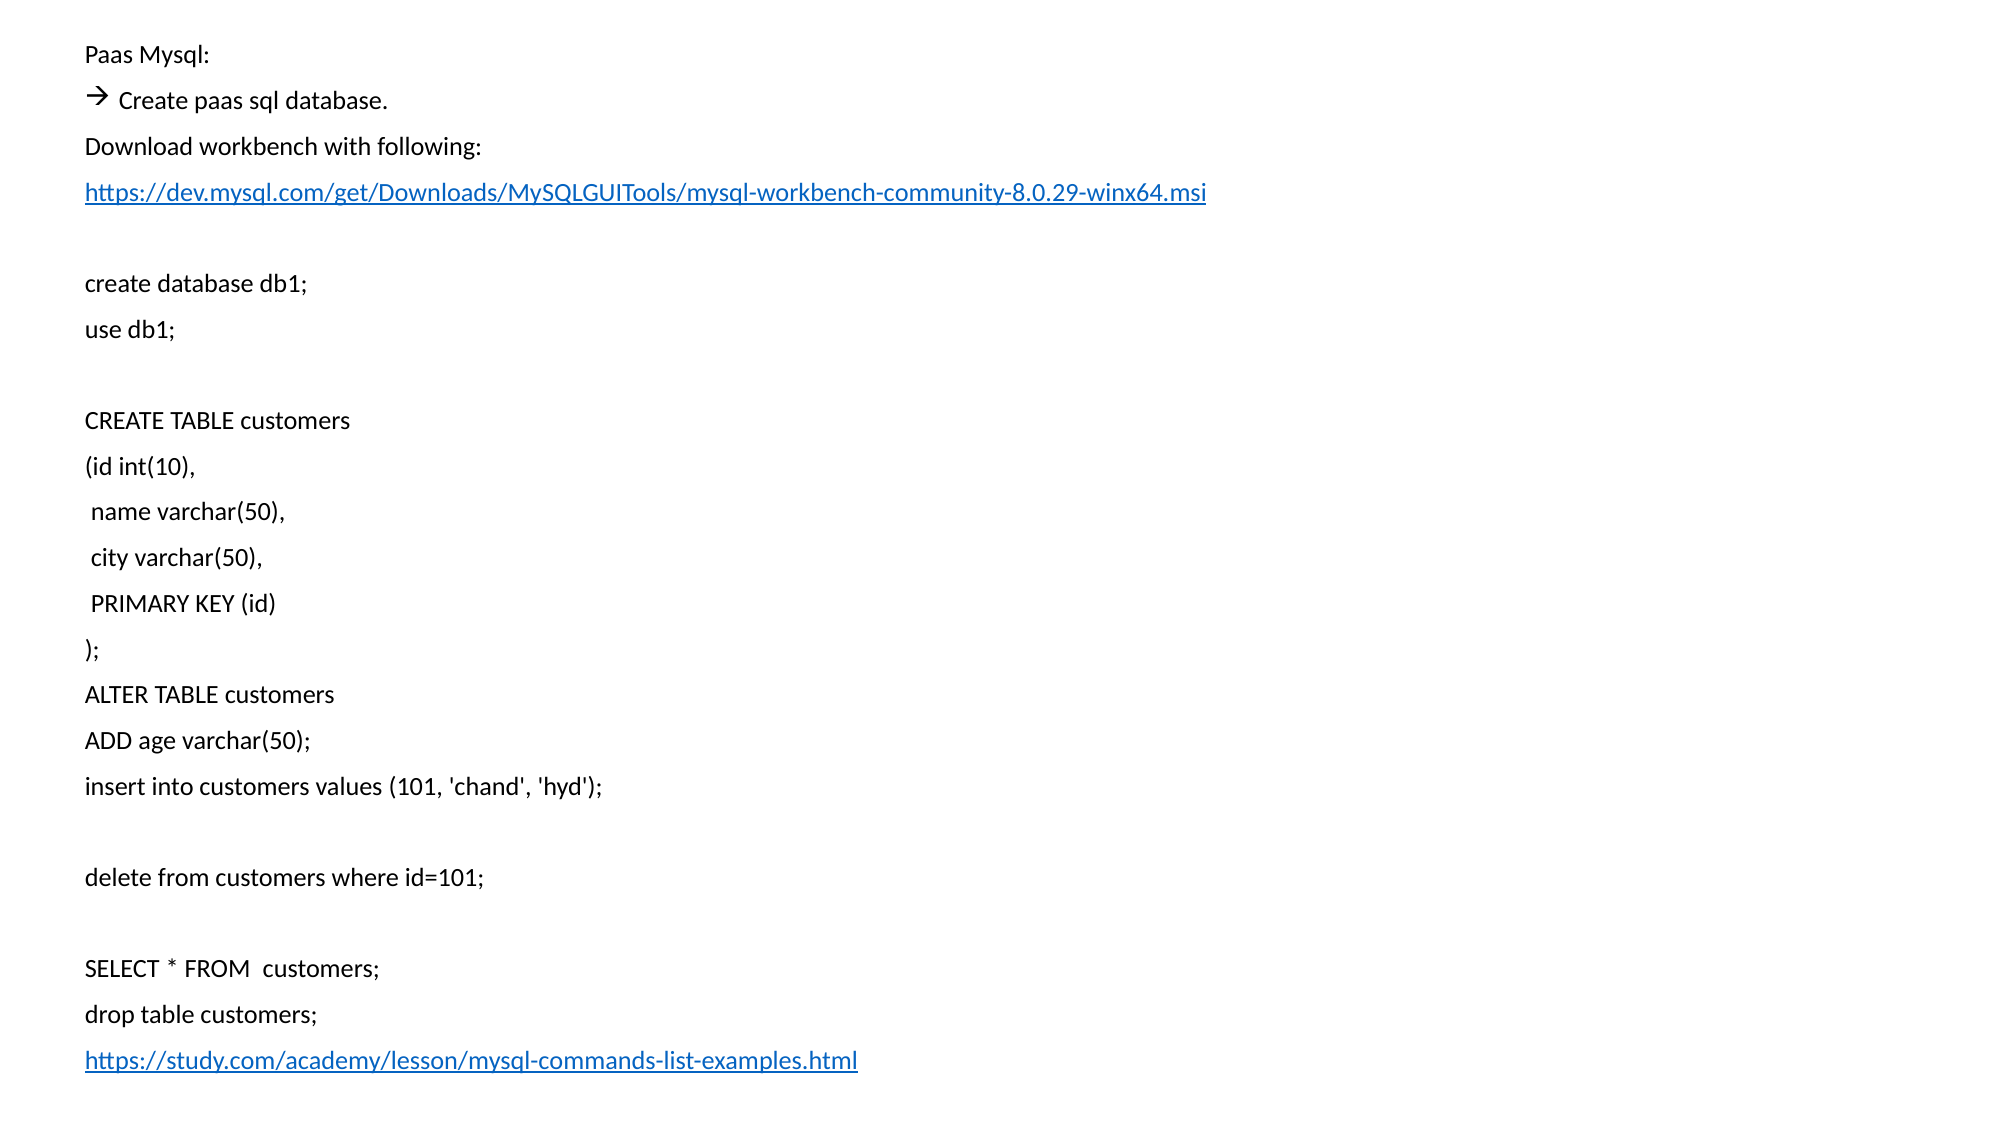

Paas Mysql:
Create paas sql database.
Download workbench with following:
https://dev.mysql.com/get/Downloads/MySQLGUITools/mysql-workbench-community-8.0.29-winx64.msi

create database db1;
use db1;

CREATE TABLE customers
(id int(10),
 name varchar(50),
 city varchar(50),
 PRIMARY KEY (id)
);
ALTER TABLE customers
ADD age varchar(50);
insert into customers values (101, 'chand', 'hyd');

delete from customers where id=101;

SELECT * FROM  customers;
drop table customers;
https://study.com/academy/lesson/mysql-commands-list-examples.html